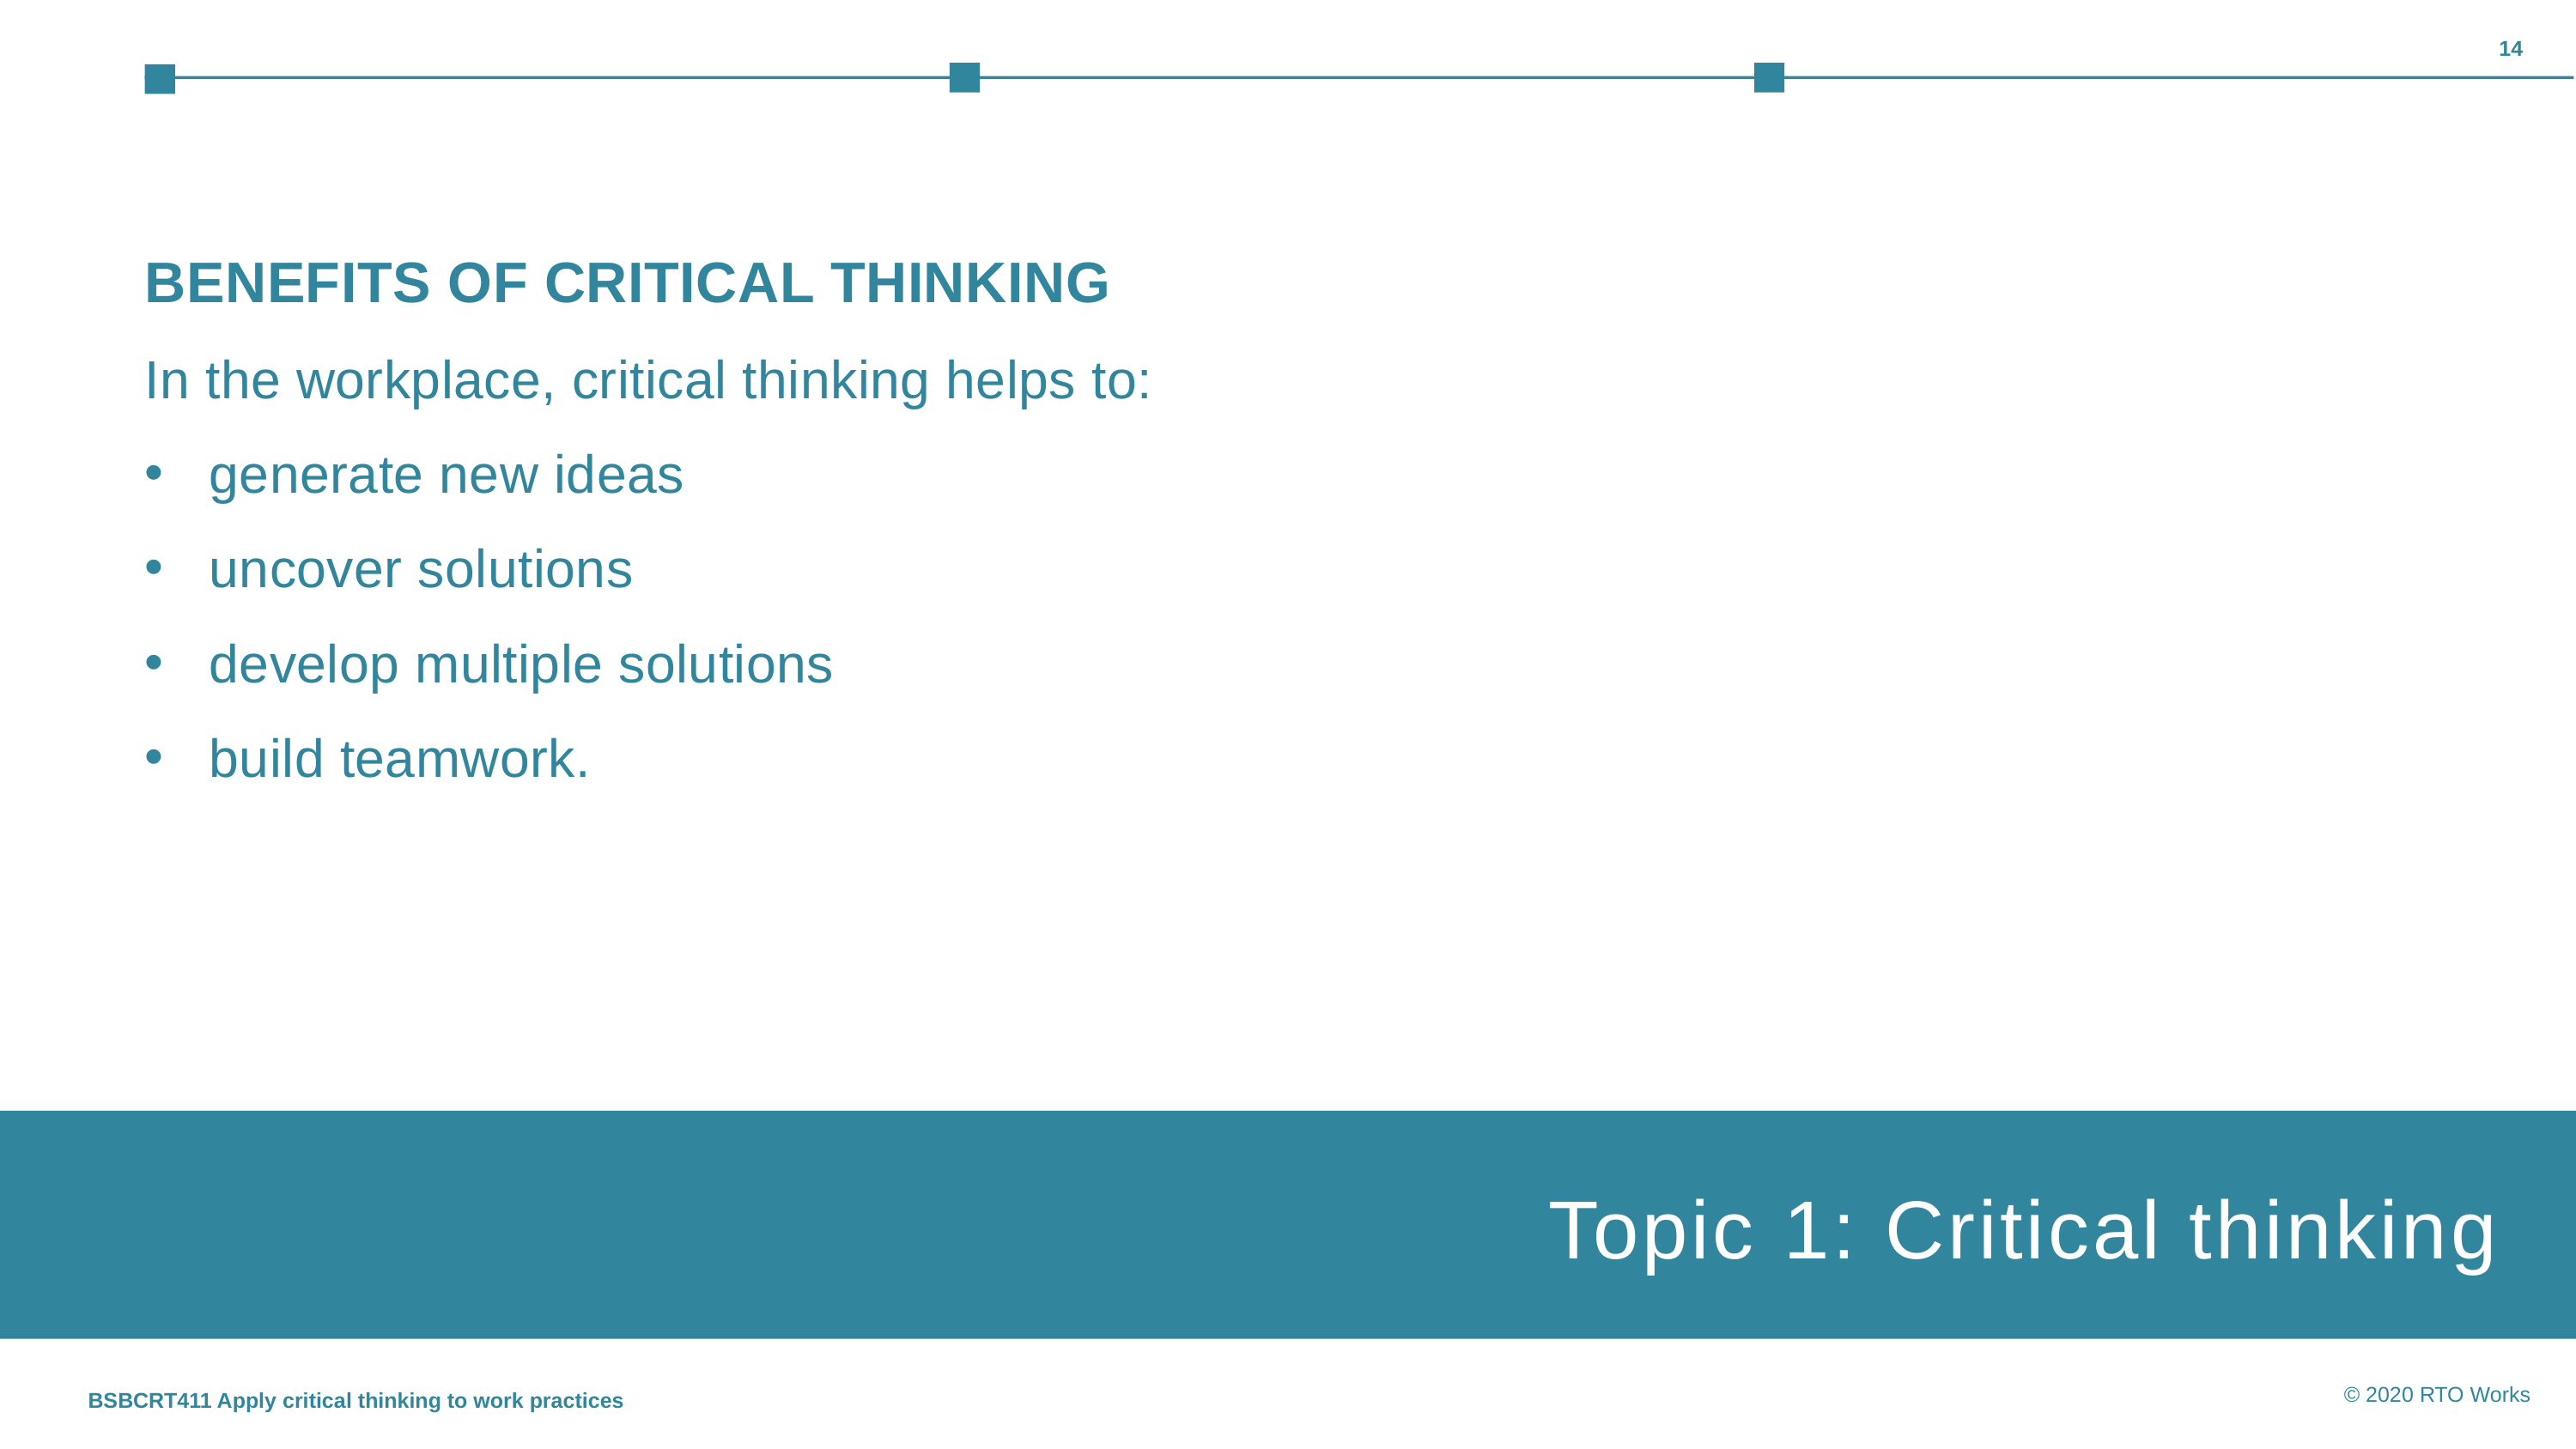

14

BENEFITS OF CRITICAL THINKING
In the workplace, critical thinking helps to:
generate new ideas
uncover solutions
develop multiple solutions
build teamwork.

Topic 1: Critical thinking
Topic 1: Insert topic title
BSBCRT411 Apply critical thinking to work practices
© 2020 RTO Works